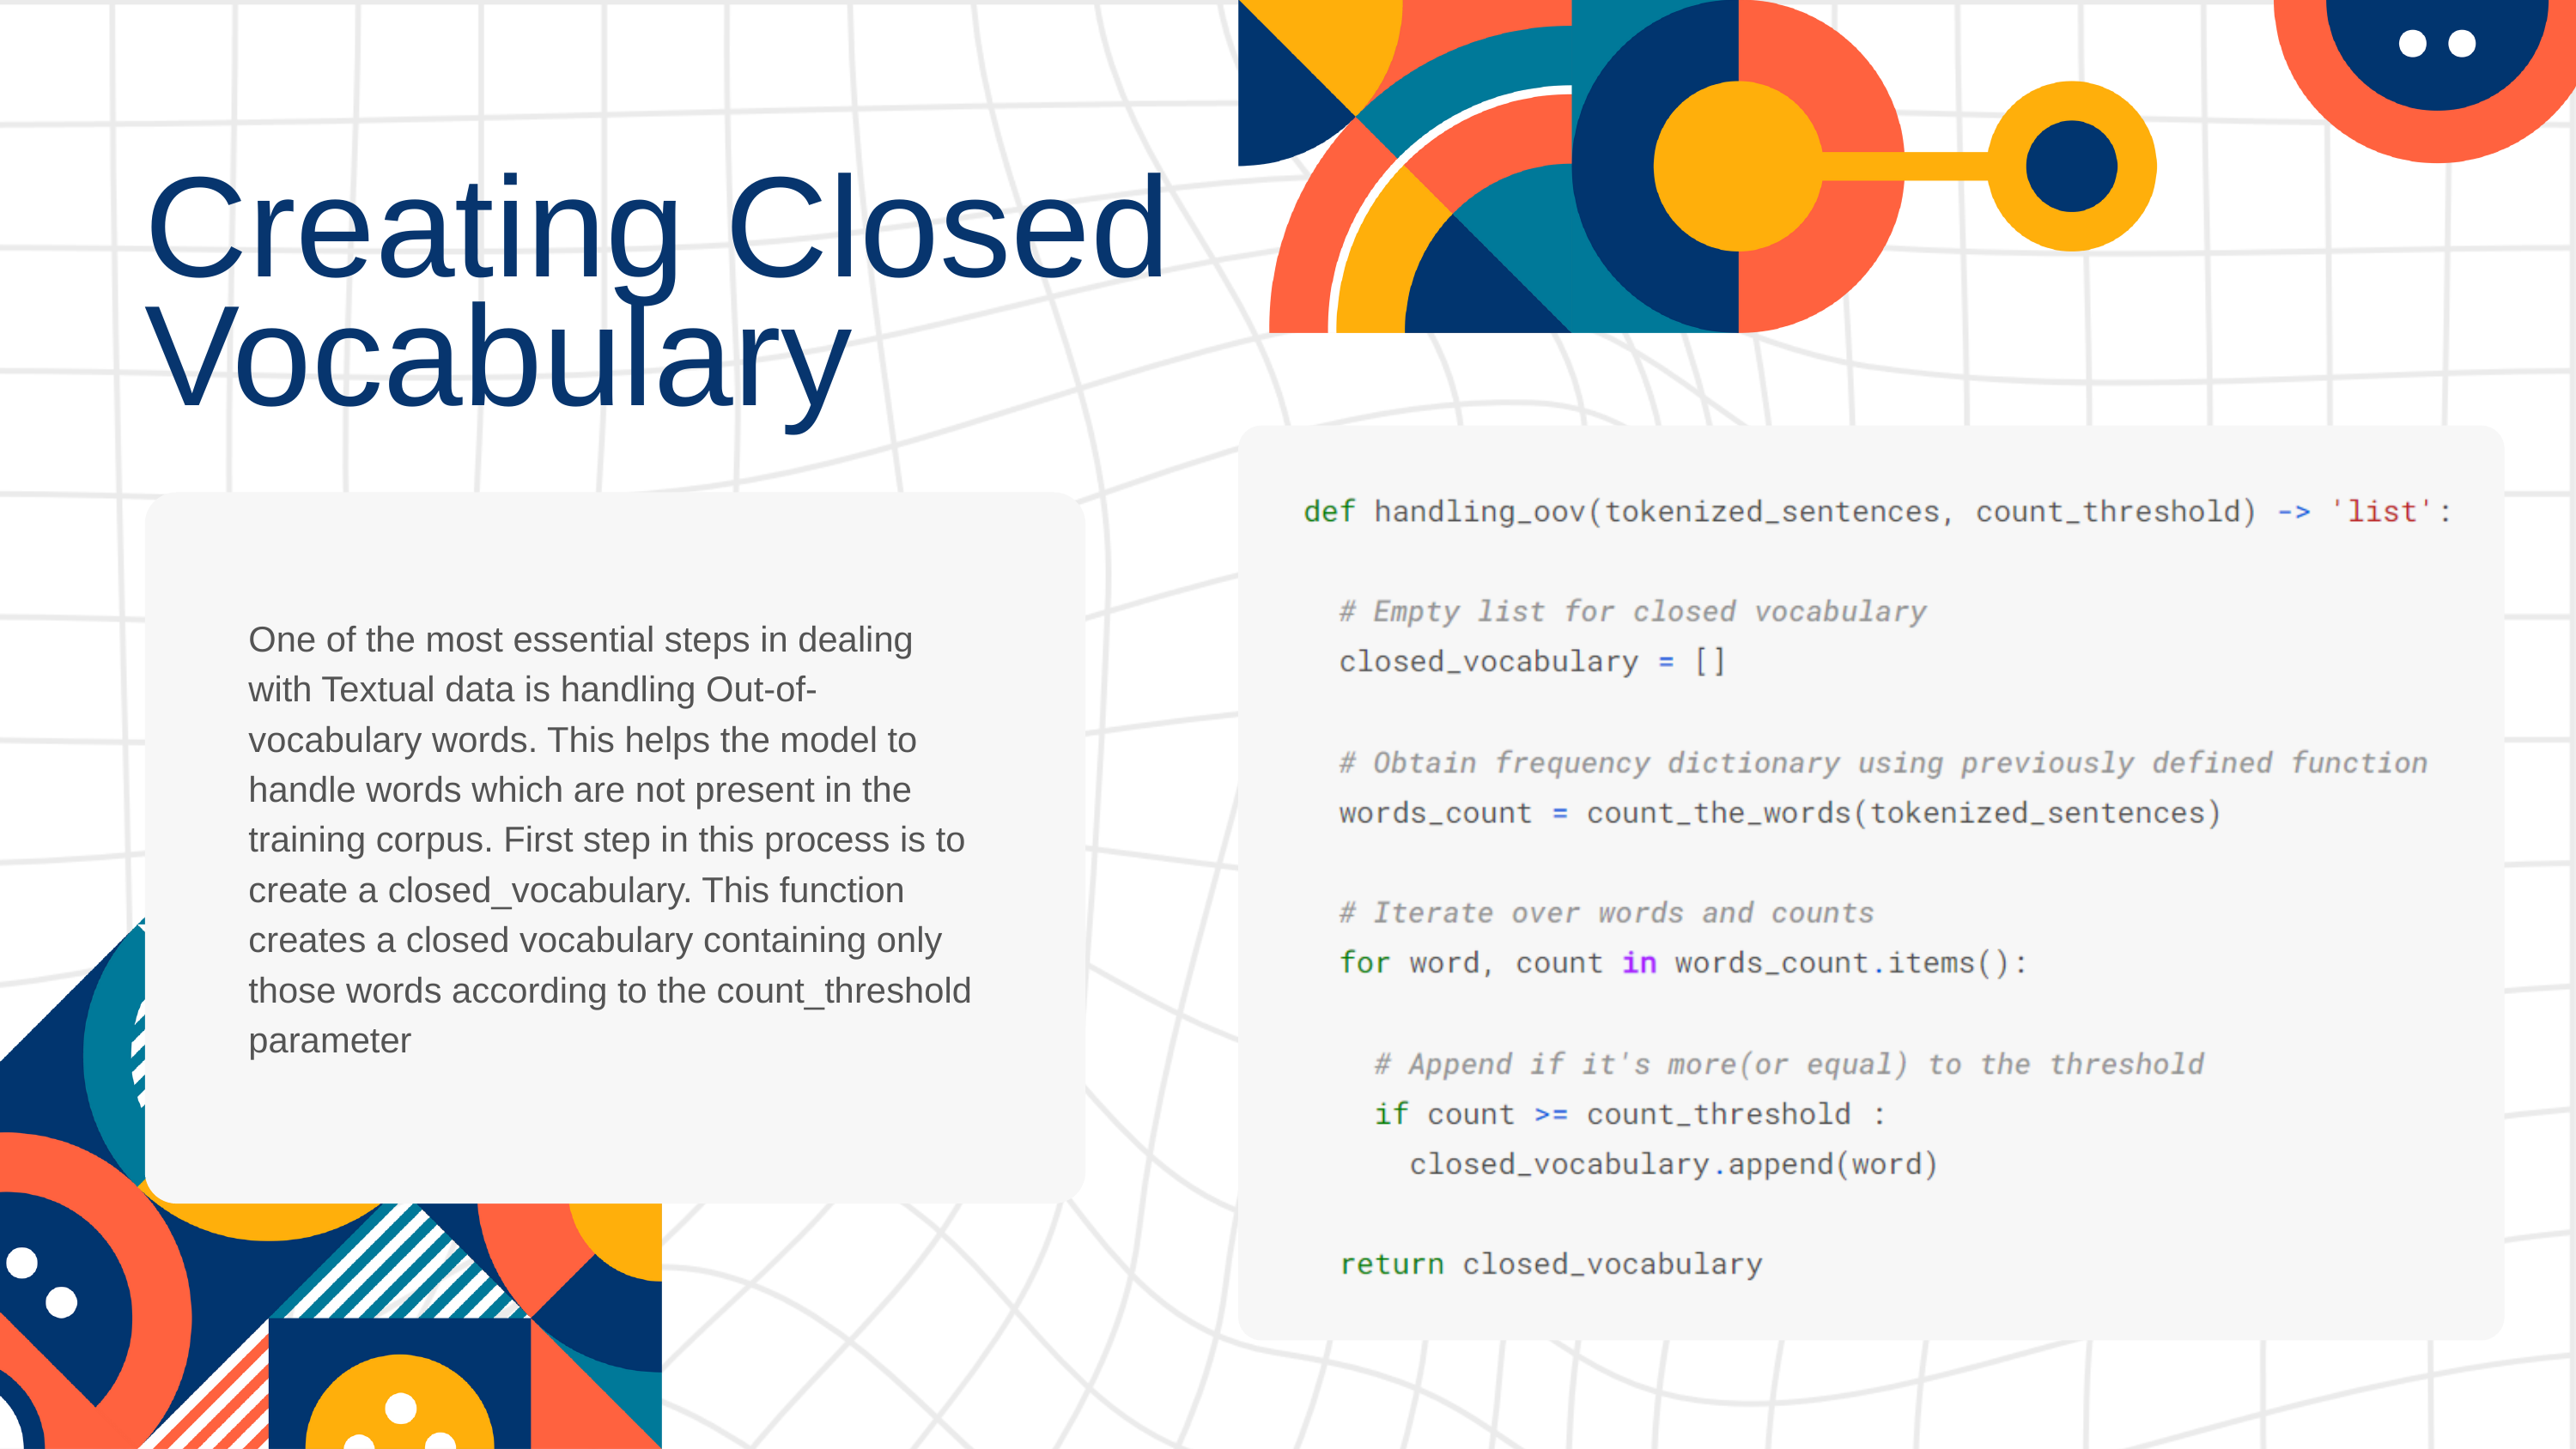

Creating Closed Vocabulary

One of the most essential steps in dealing with Textual data is handling Out-of-vocabulary words. This helps the model to handle words which are not present in the training corpus. First step in this process is to create a closed_vocabulary. This function creates a closed vocabulary containing only those words according to the count_threshold parameter